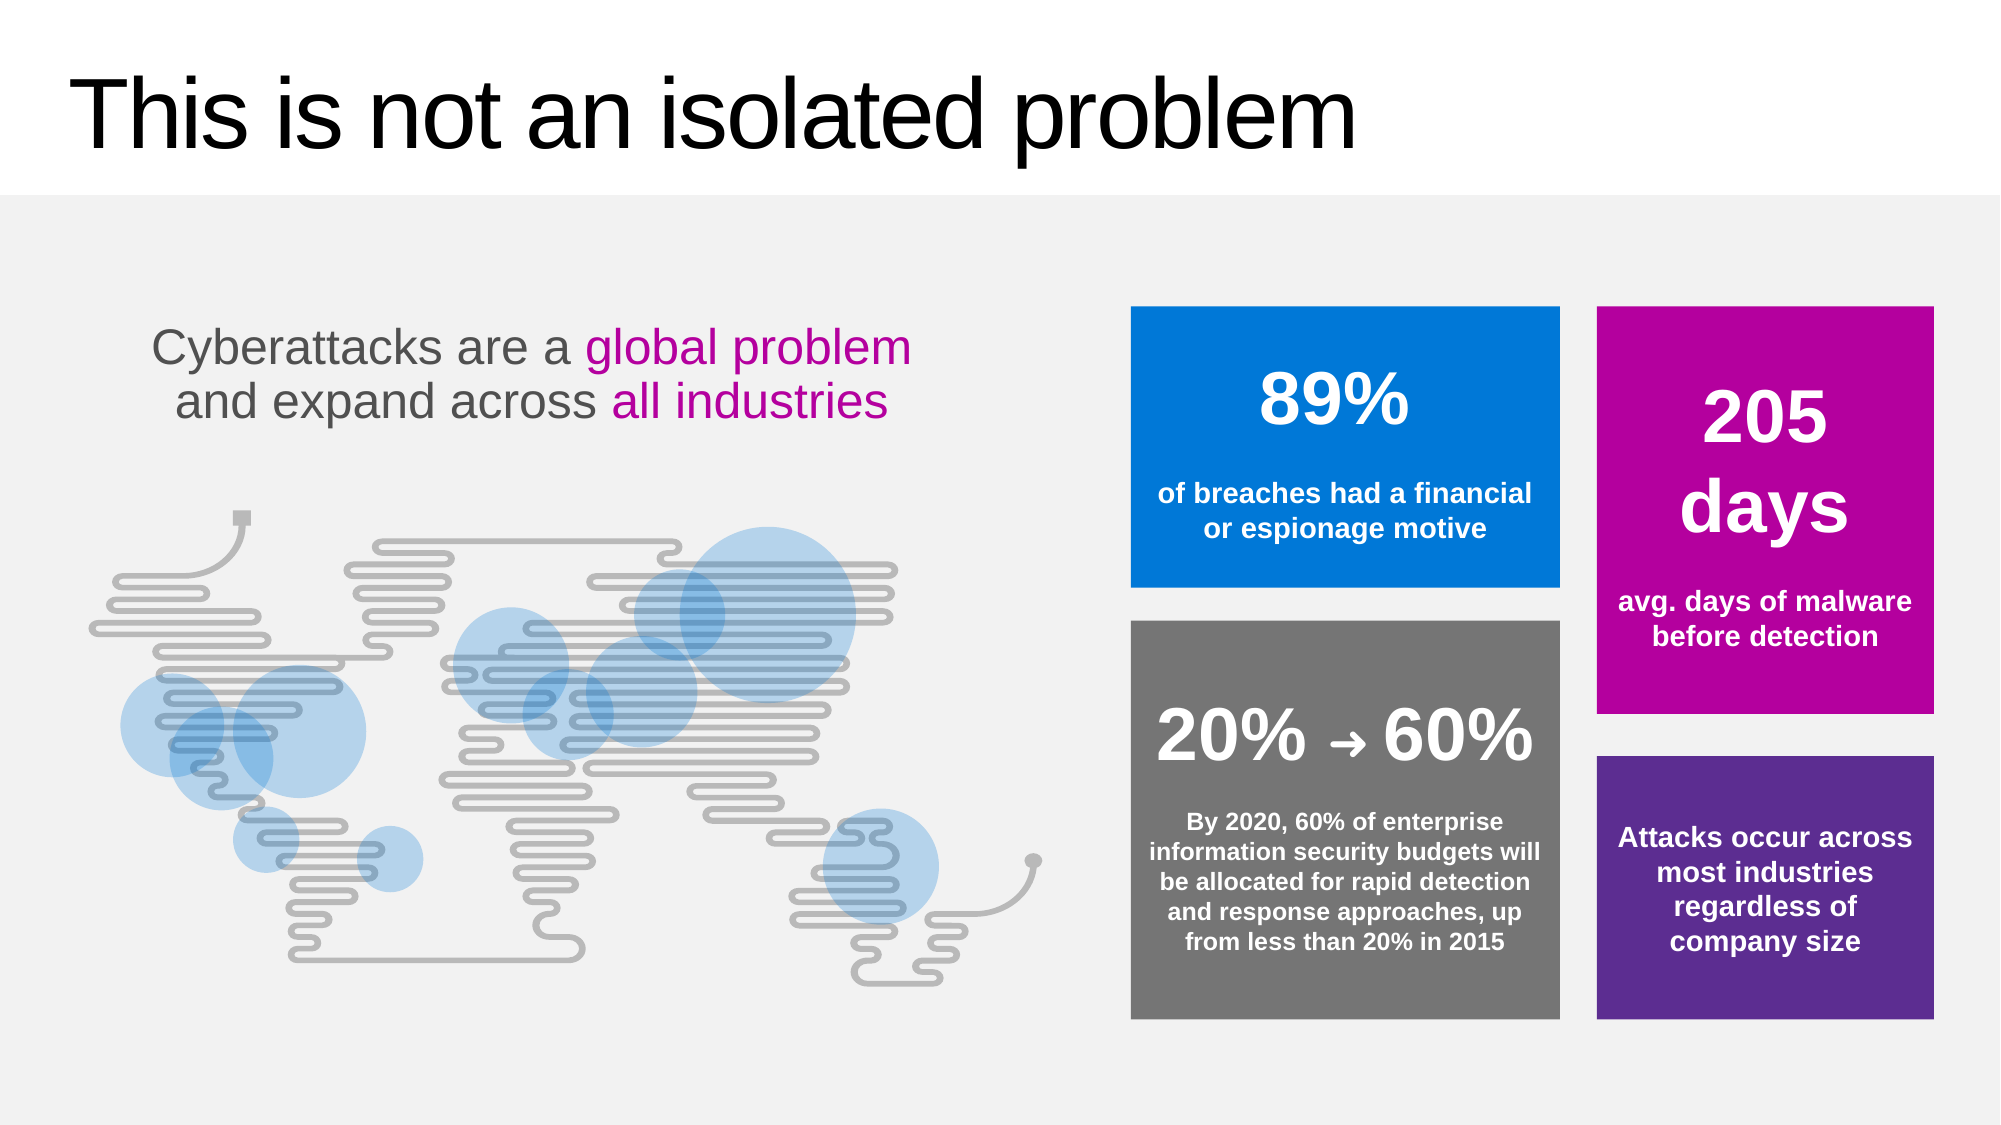

# This is not an isolated problem

Cyberattacks are a global problem and expand across all industries
205 days

avg. days of malware before detection
89%

of breaches had a financial or espionage motive

20% ➜ 60%

By 2020, 60% of enterprise information security budgets will be allocated for rapid detection and response approaches, up from less than 20% in 2015

Attacks occur across most industries regardless of company size